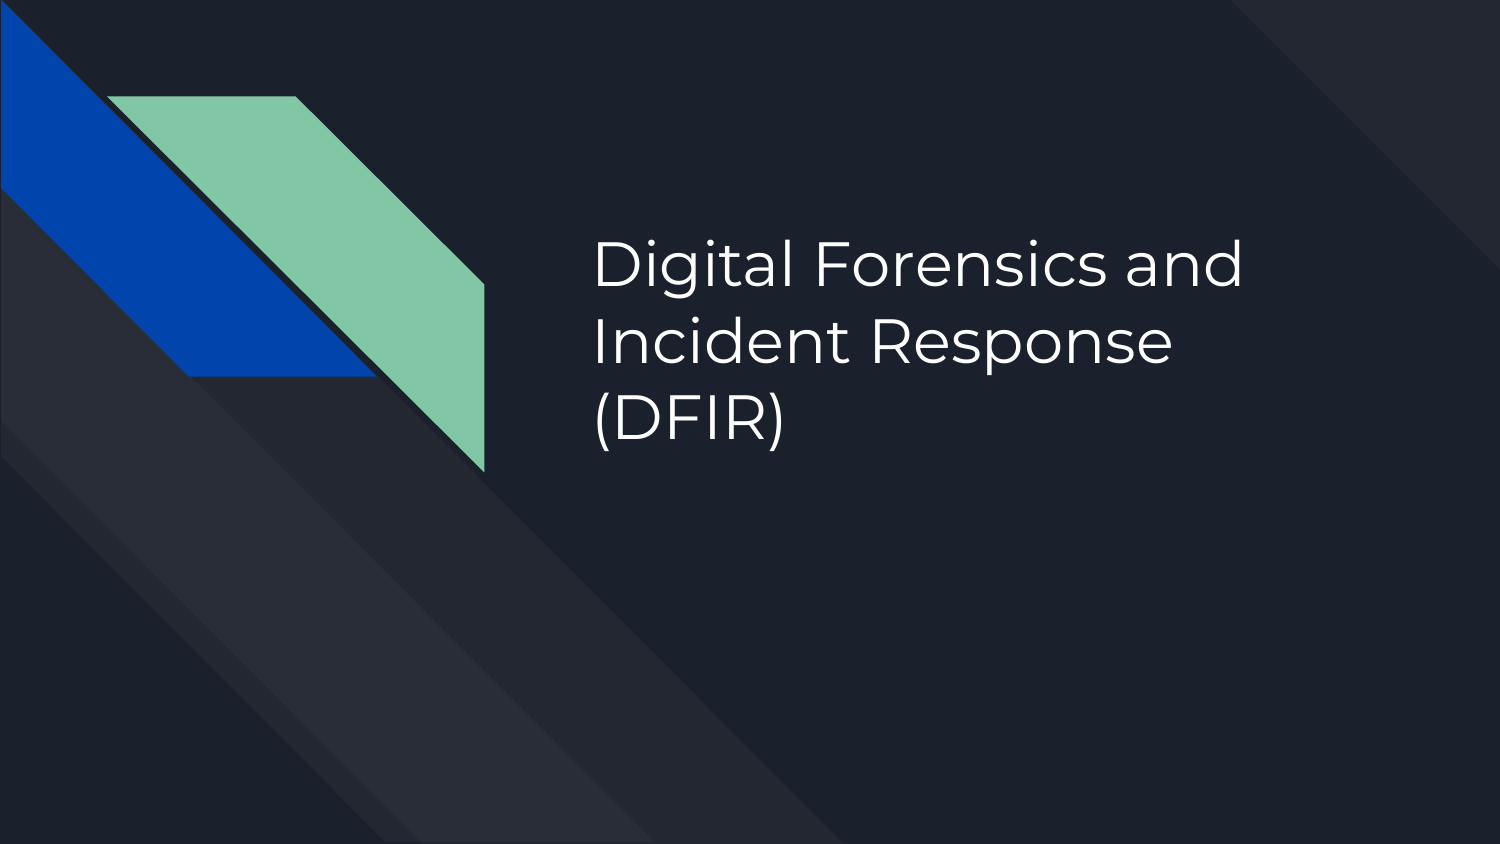

# Digital Forensics and Incident Response (DFIR)